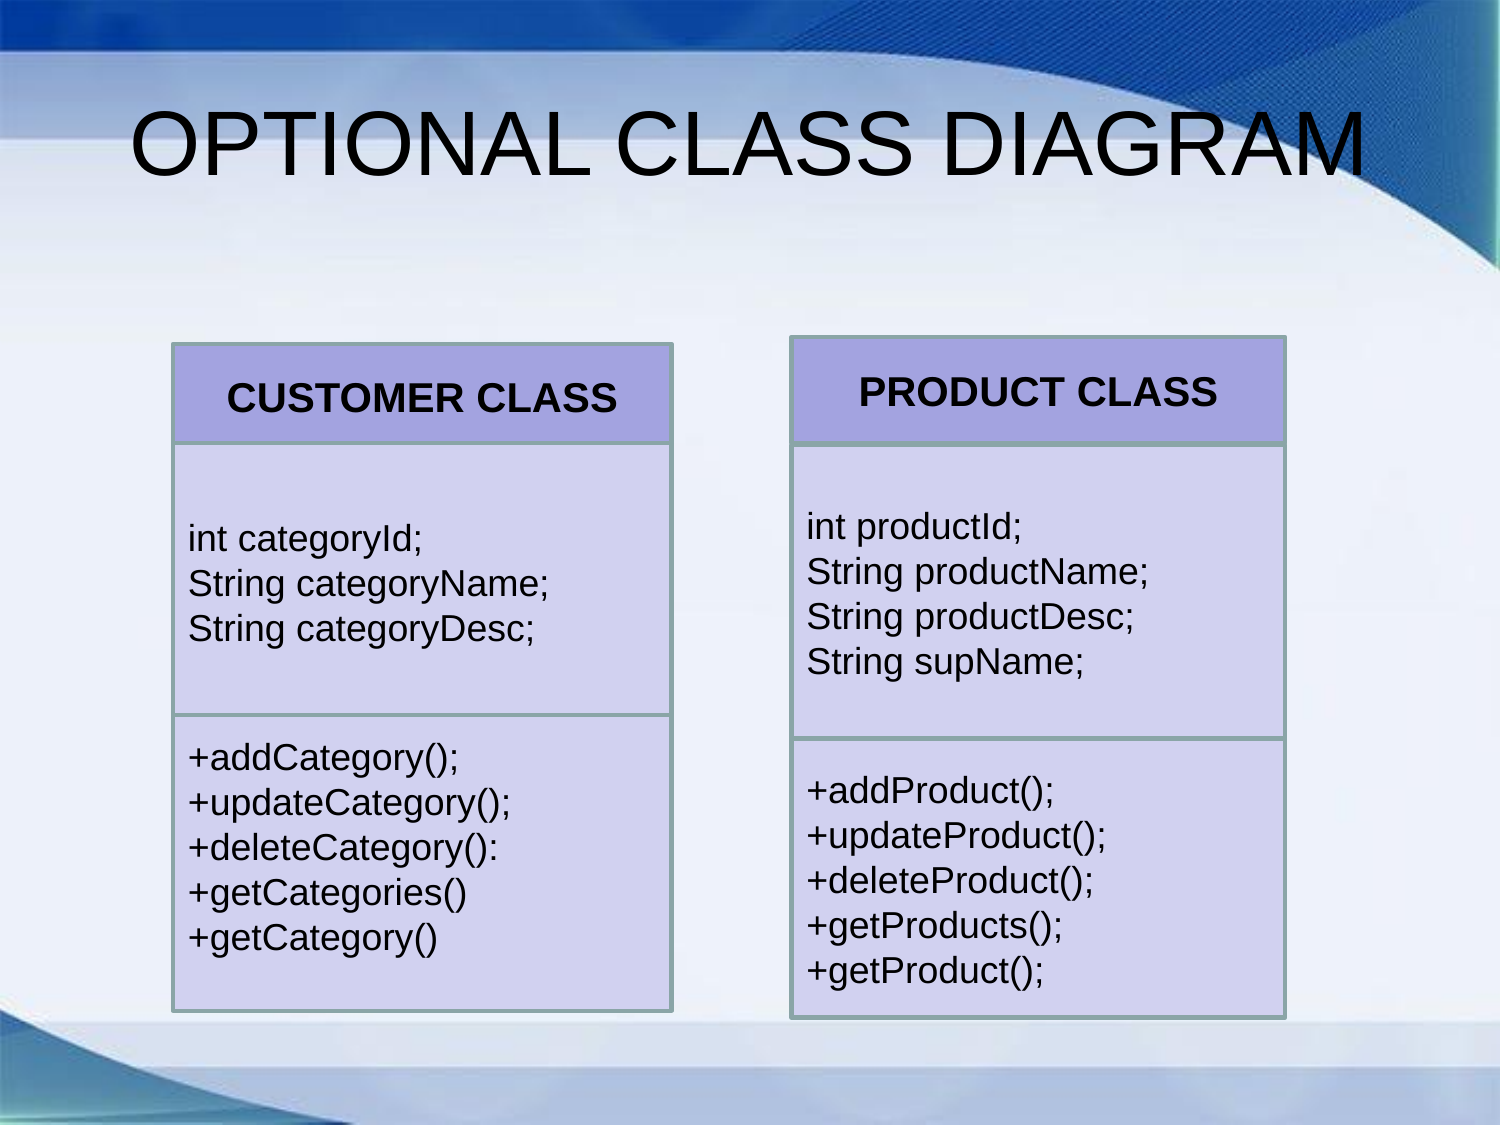

# OPTIONAL CLASS DIAGRAM

PRODUCT CLASS
CUSTOMER CLASS
int categoryId;
String categoryName;
String categoryDesc;
int productId;
String productName;
String productDesc;
String supName;
+addCategory();
+updateCategory();
+deleteCategory():
+getCategories()
+getCategory()

+addProduct();
+updateProduct();
+deleteProduct();
+getProducts();
+getProduct();